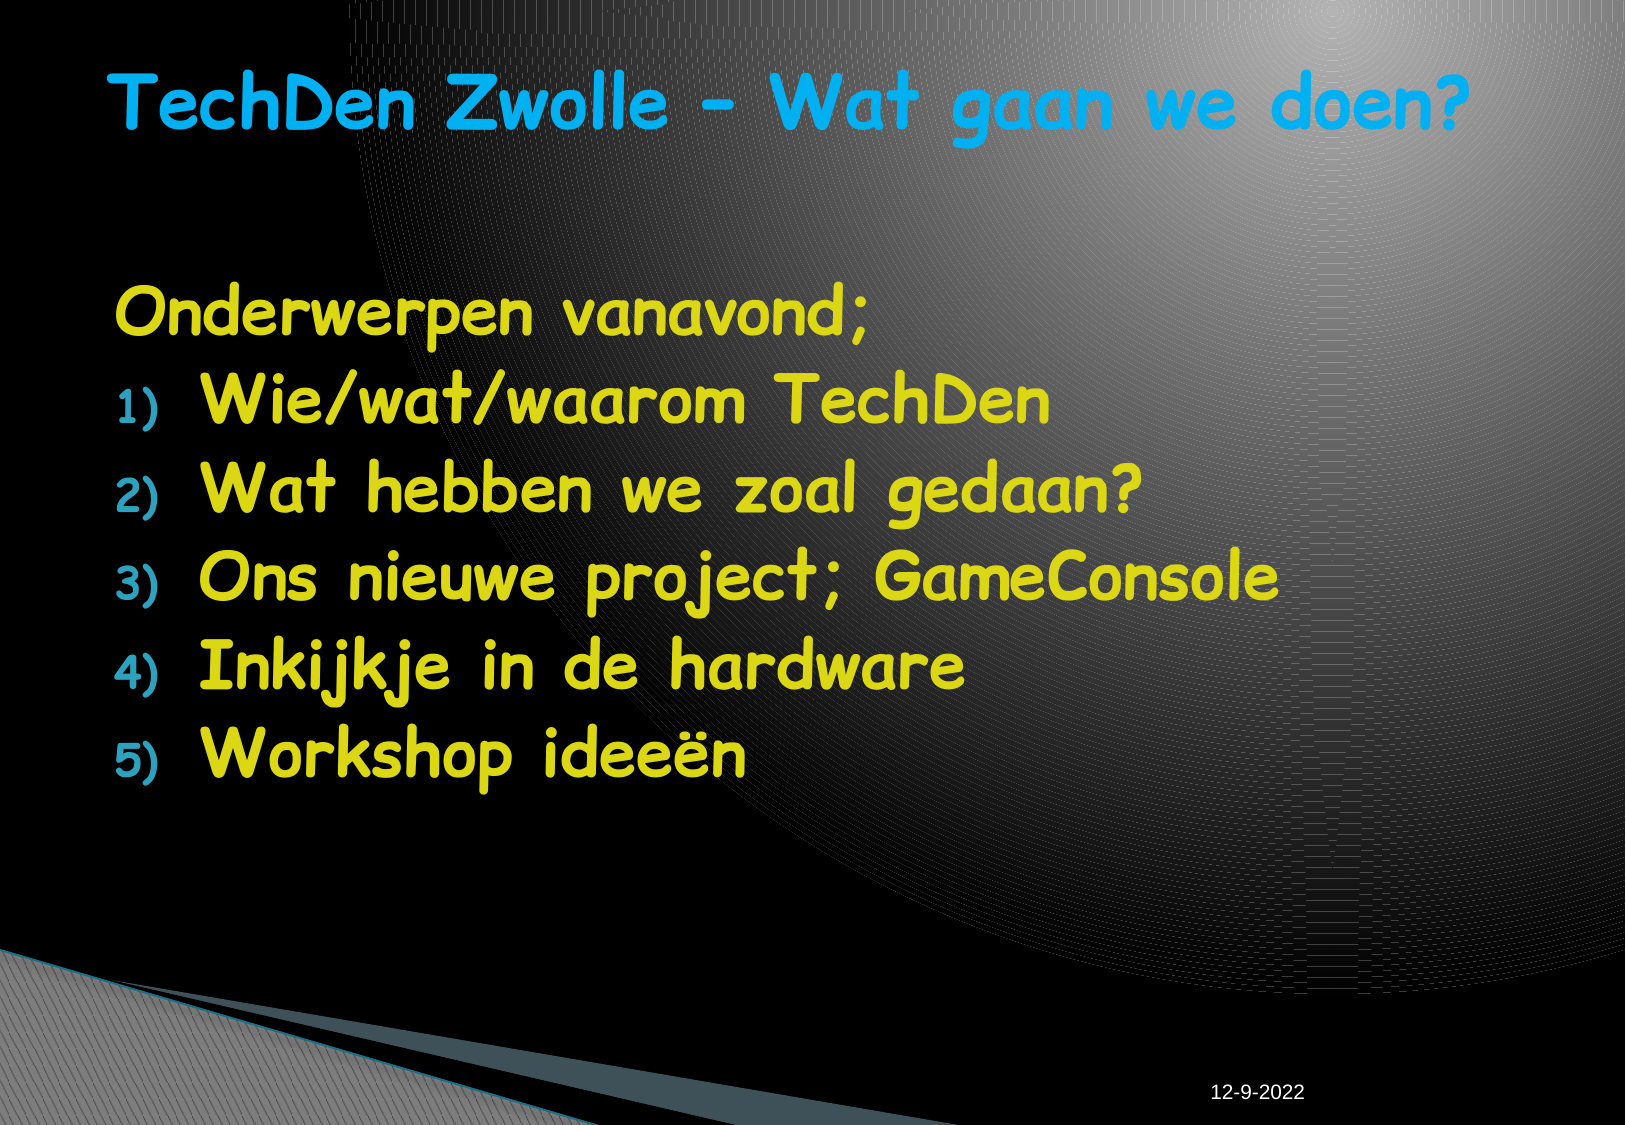

# TechDen Zwolle – Wat gaan we doen?

Onderwerpen vanavond;
Wie/wat/waarom TechDen
Wat hebben we zoal gedaan?
Ons nieuwe project; GameConsole
Inkijkje in de hardware
Workshop ideeën

12-9-2022